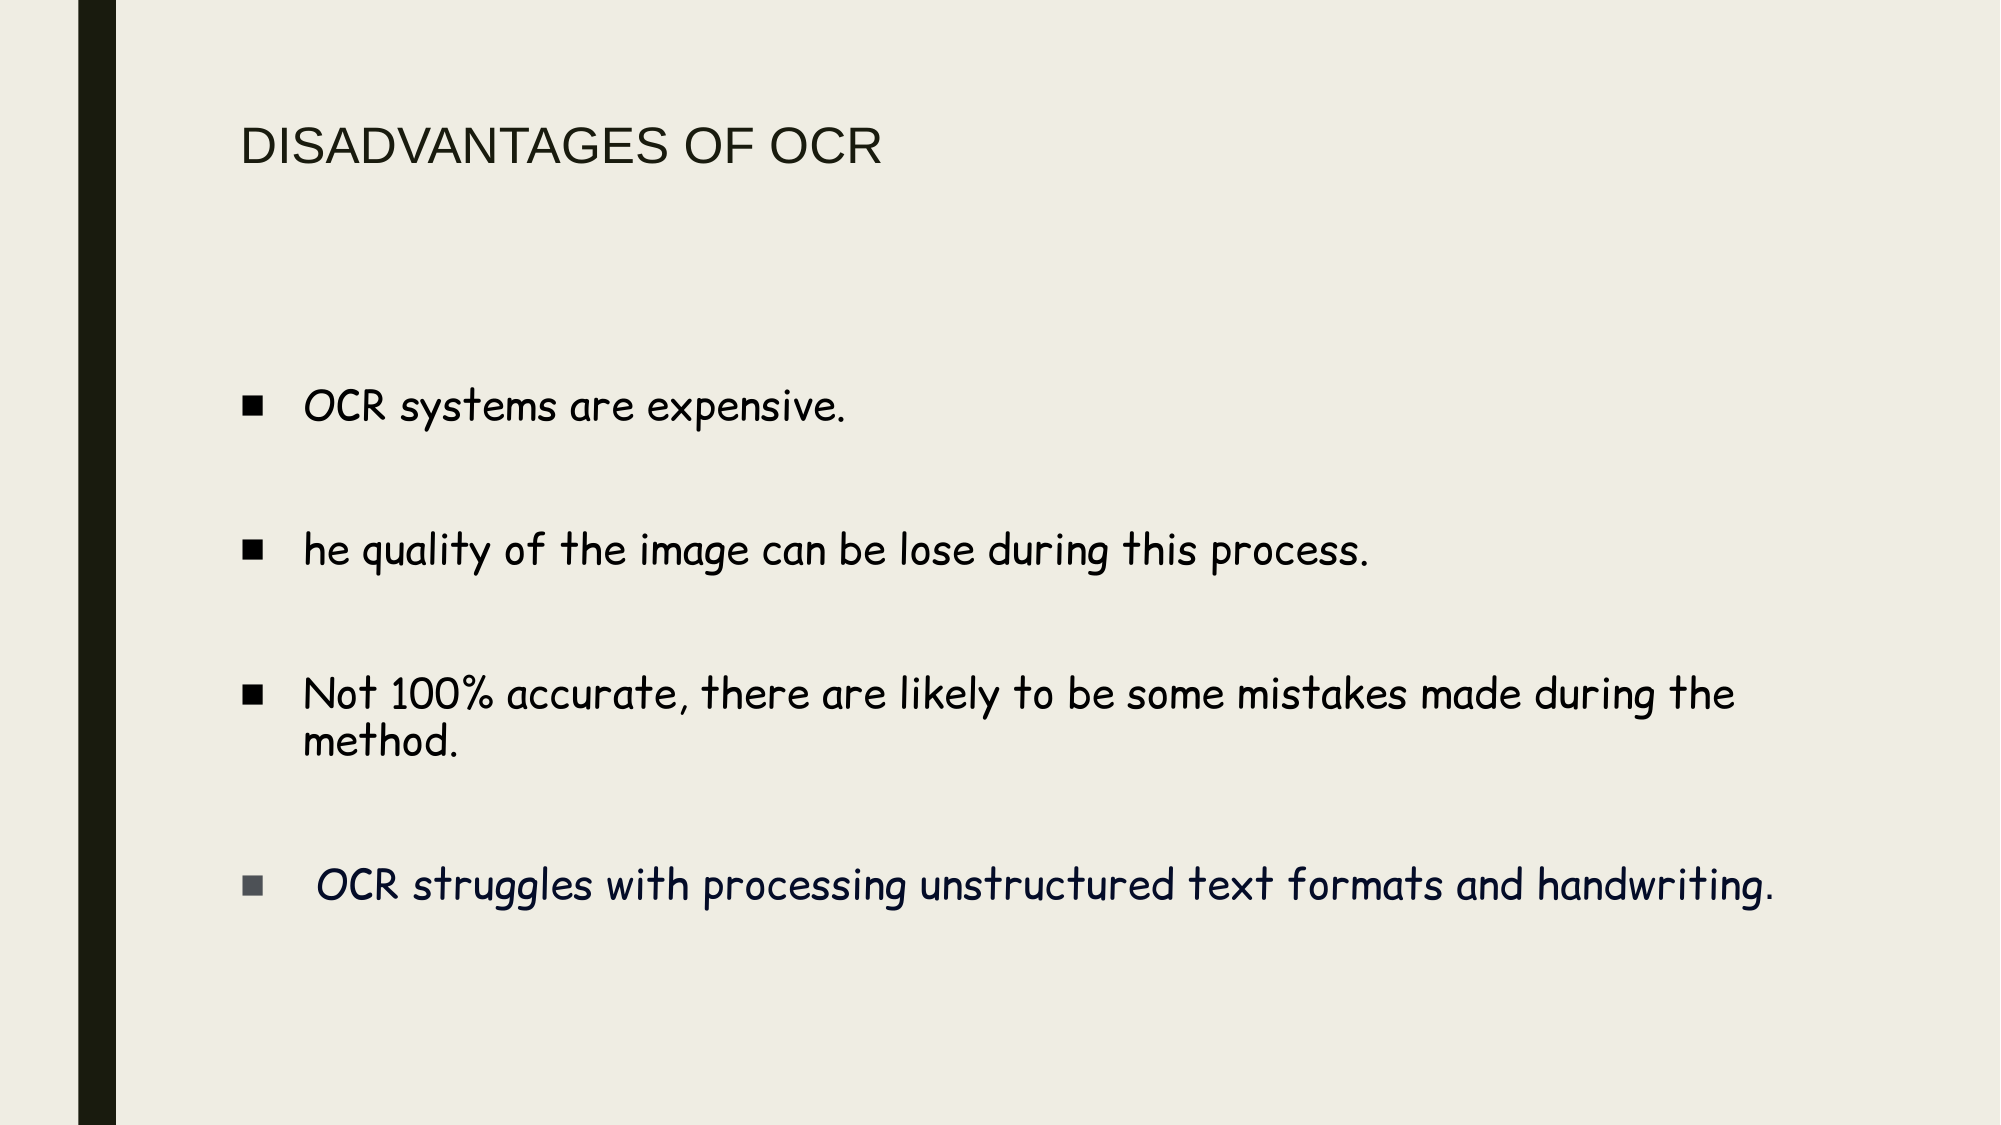

# DISADVANTAGES OF OCR
OCR systems are expensive.

he quality of the image can be lose during this process.

Not 100% accurate, there are likely to be some mistakes made during the method.

 OCR struggles with processing unstructured text formats and handwriting.